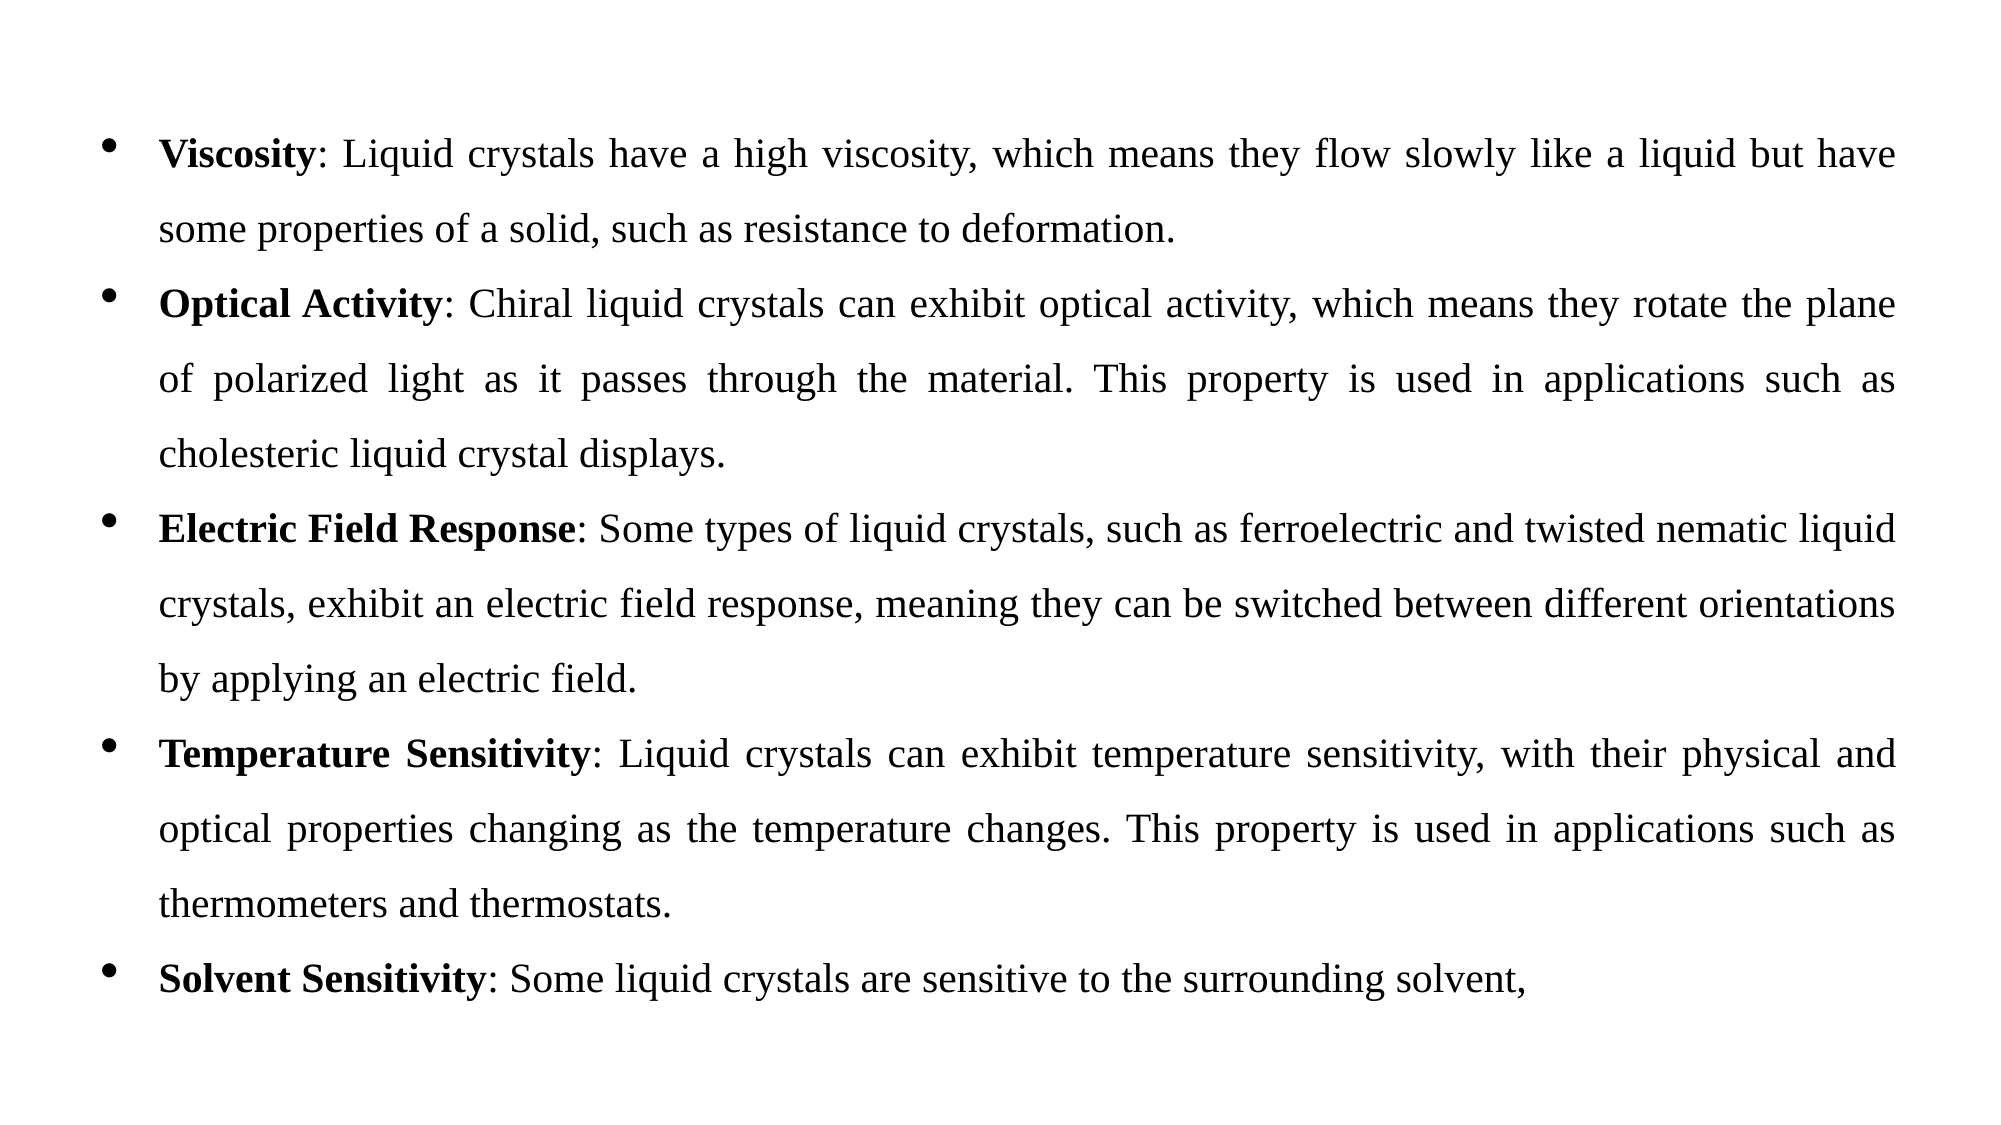

Viscosity: Liquid crystals have a high viscosity, which means they flow slowly like a liquid but have some properties of a solid, such as resistance to deformation.
Optical Activity: Chiral liquid crystals can exhibit optical activity, which means they rotate the plane of polarized light as it passes through the material. This property is used in applications such as cholesteric liquid crystal displays.
Electric Field Response: Some types of liquid crystals, such as ferroelectric and twisted nematic liquid crystals, exhibit an electric field response, meaning they can be switched between different orientations by applying an electric field.
Temperature Sensitivity: Liquid crystals can exhibit temperature sensitivity, with their physical and optical properties changing as the temperature changes. This property is used in applications such as thermometers and thermostats.
Solvent Sensitivity: Some liquid crystals are sensitive to the surrounding solvent,